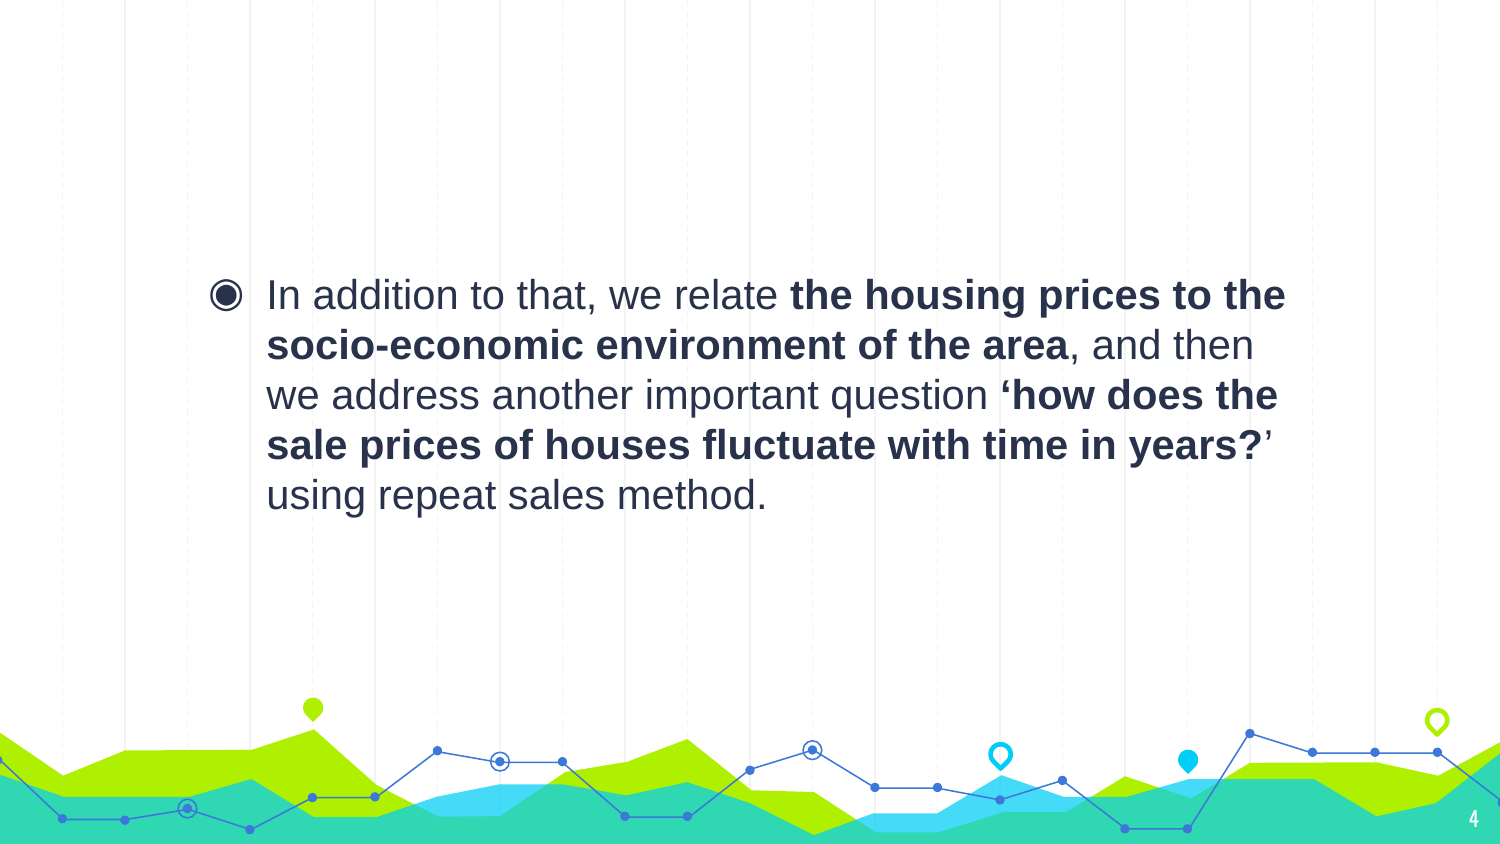

#
In addition to that, we relate the housing prices to the socio-economic environment of the area, and then we address another important question ‘how does the sale prices of houses fluctuate with time in years?’ using repeat sales method.
4